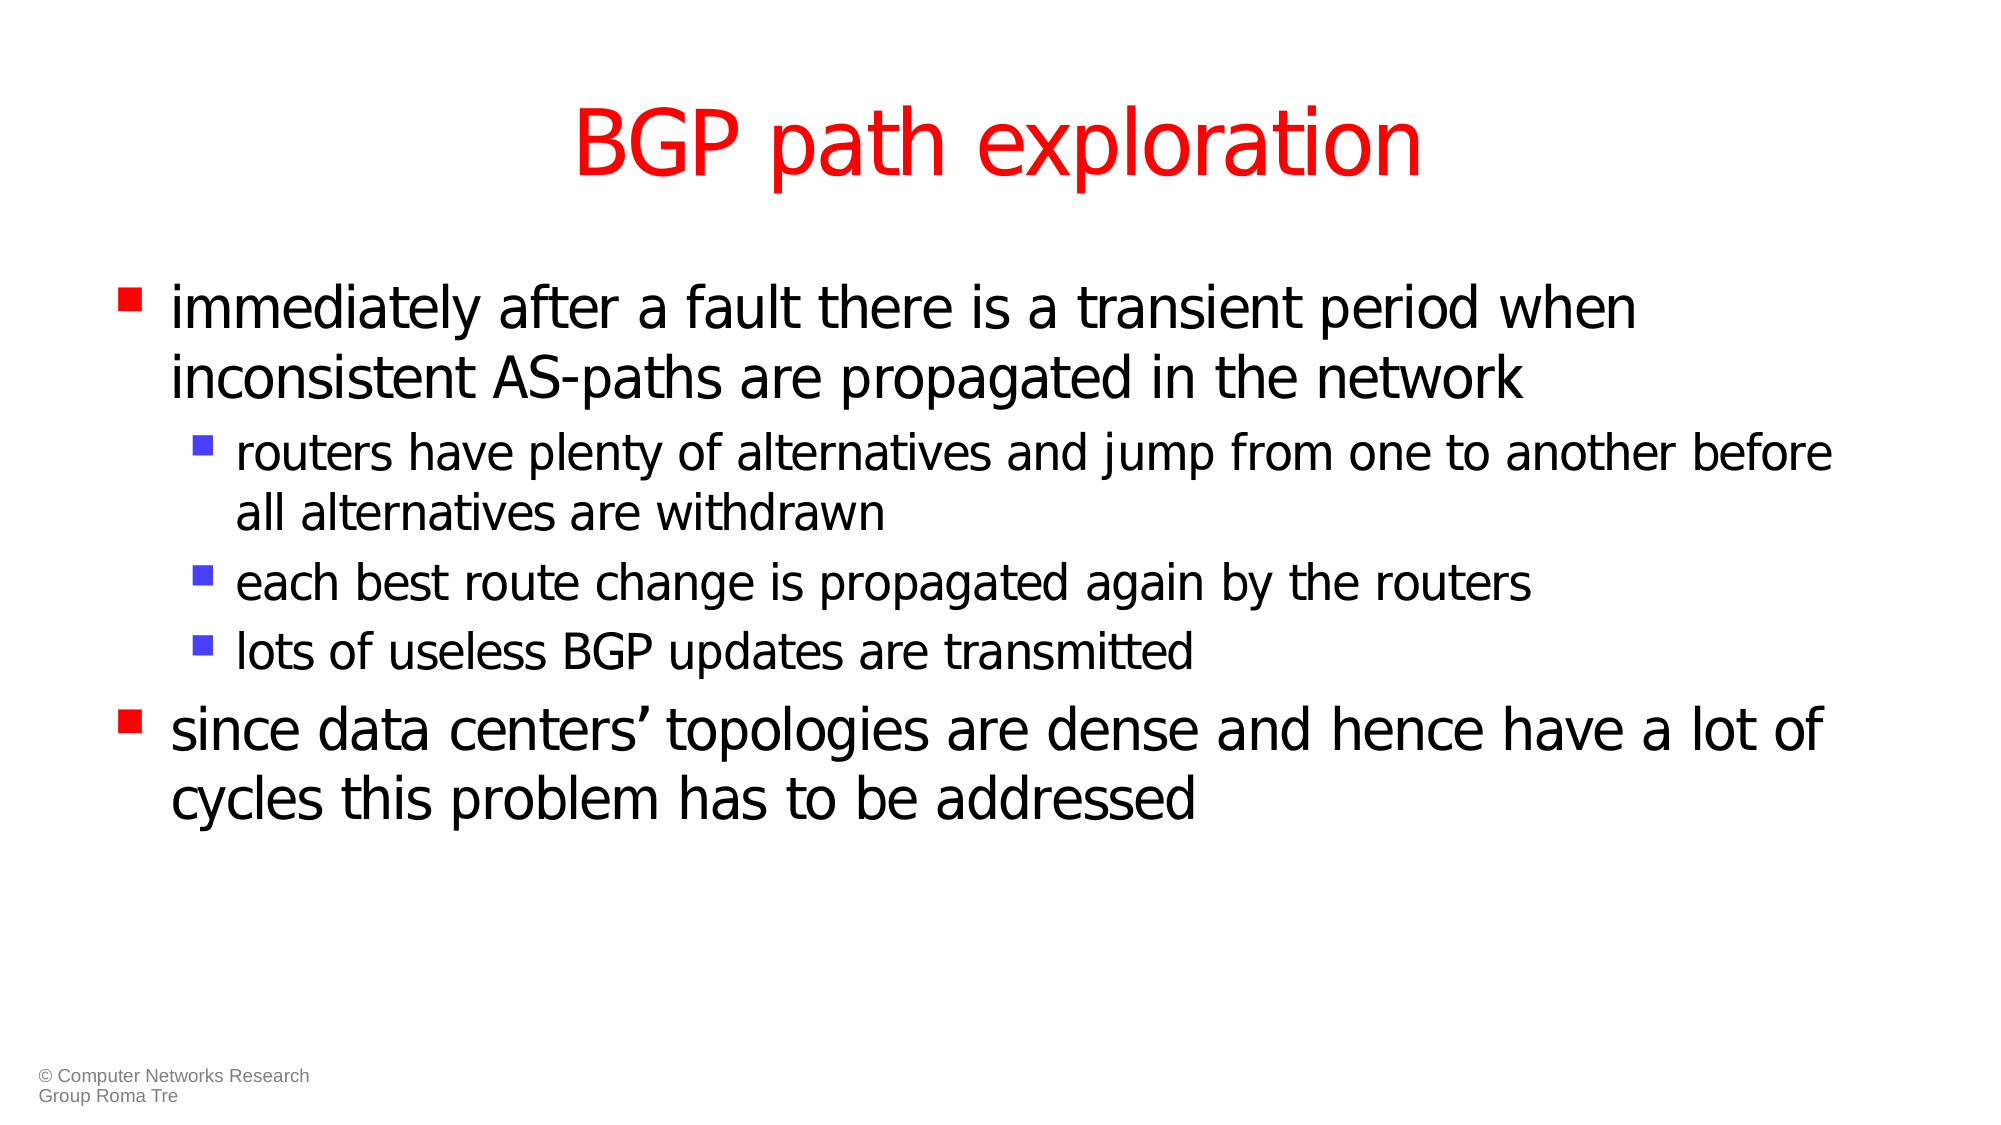

# BGP path exploration
immediately after a fault there is a transient period when inconsistent AS-paths are propagated in the network
routers have plenty of alternatives and jump from one to another before all alternatives are withdrawn
each best route change is propagated again by the routers
lots of useless BGP updates are transmitted
since data centers’ topologies are dense and hence have a lot of cycles this problem has to be addressed